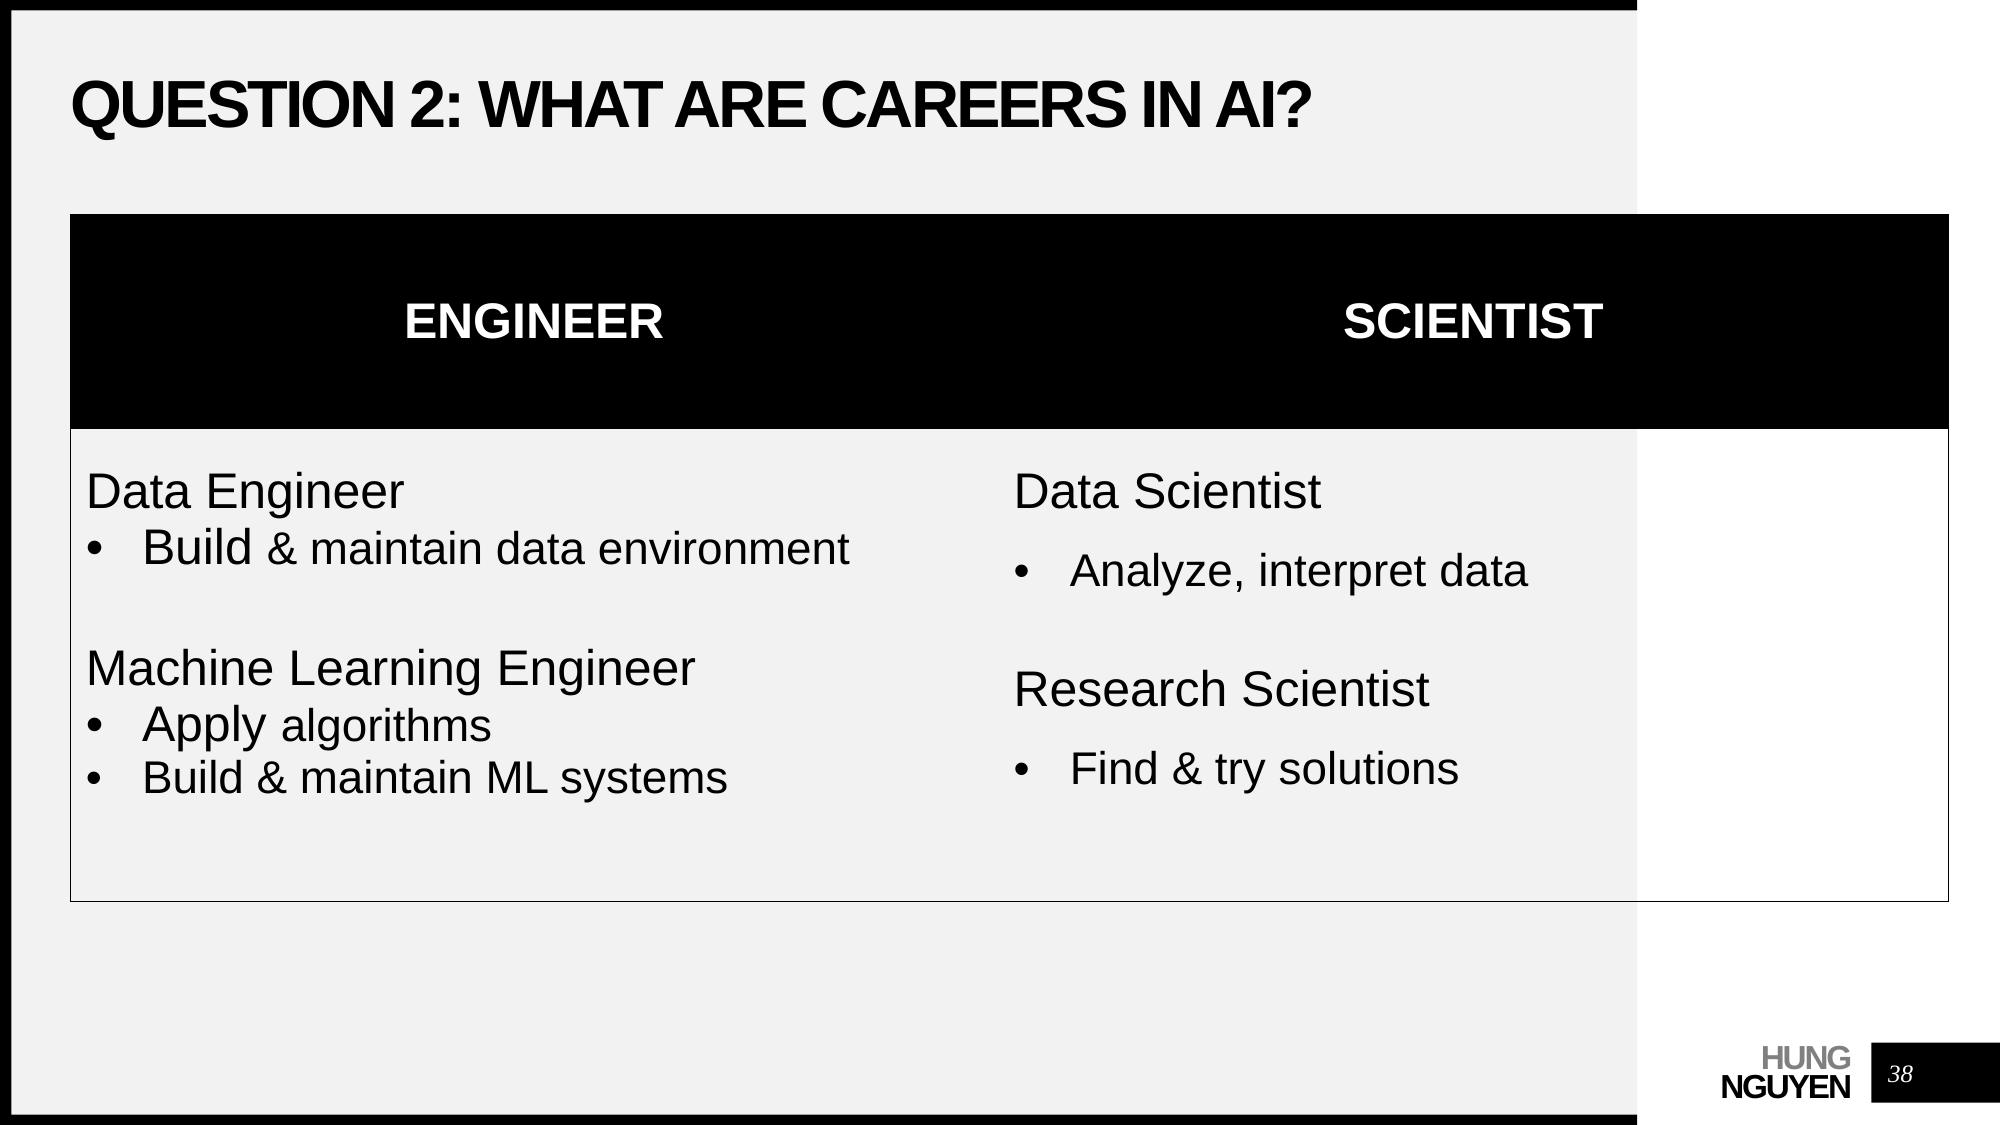

# Question 2: What are careers in ai?
| ENGINEER | SCIENTIST |
| --- | --- |
| Data Engineer Build & maintain data environment Machine Learning Engineer Apply algorithms Build & maintain ML systems | Data Scientist Analyze, interpret data Research Scientist Find & try solutions |
38